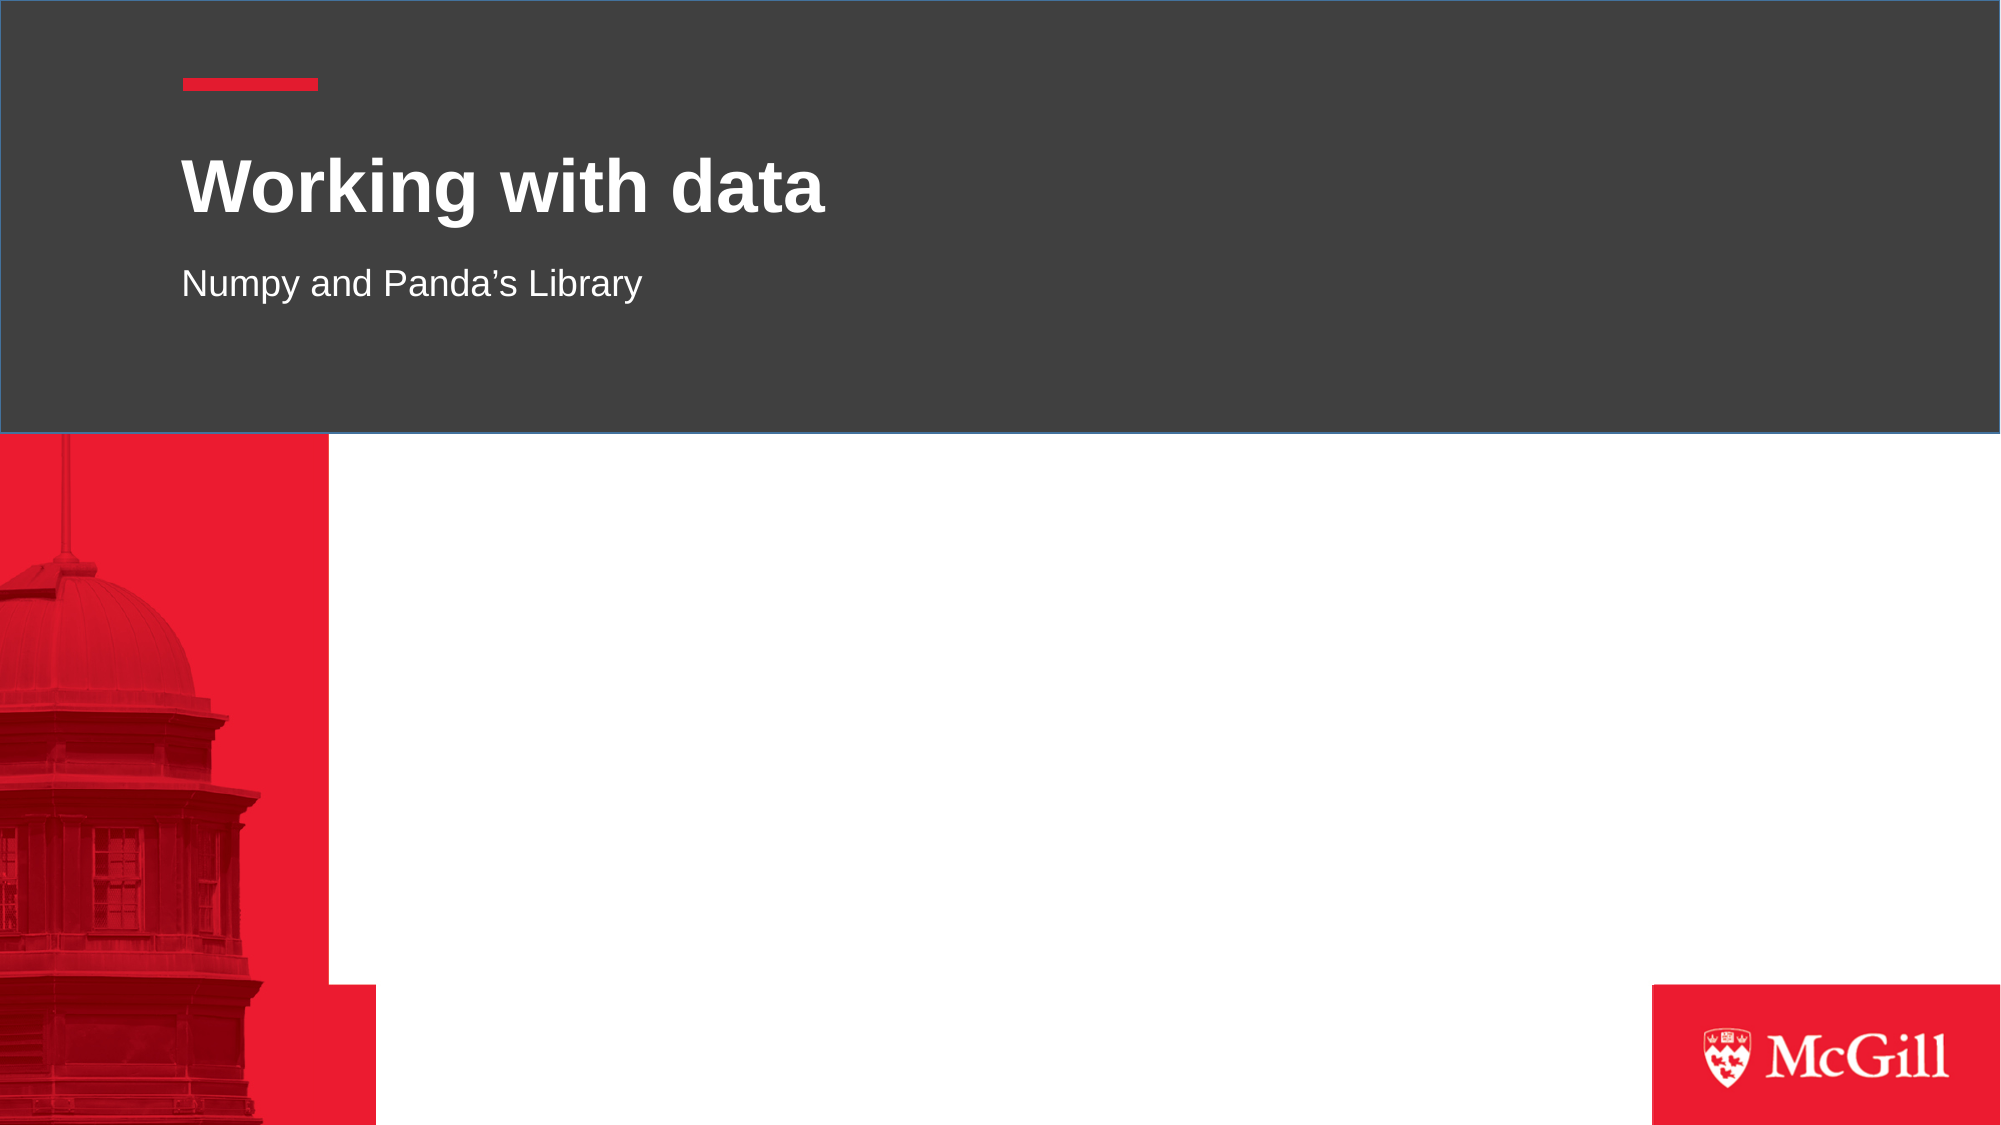

# Working with data
Numpy and Panda’s Library